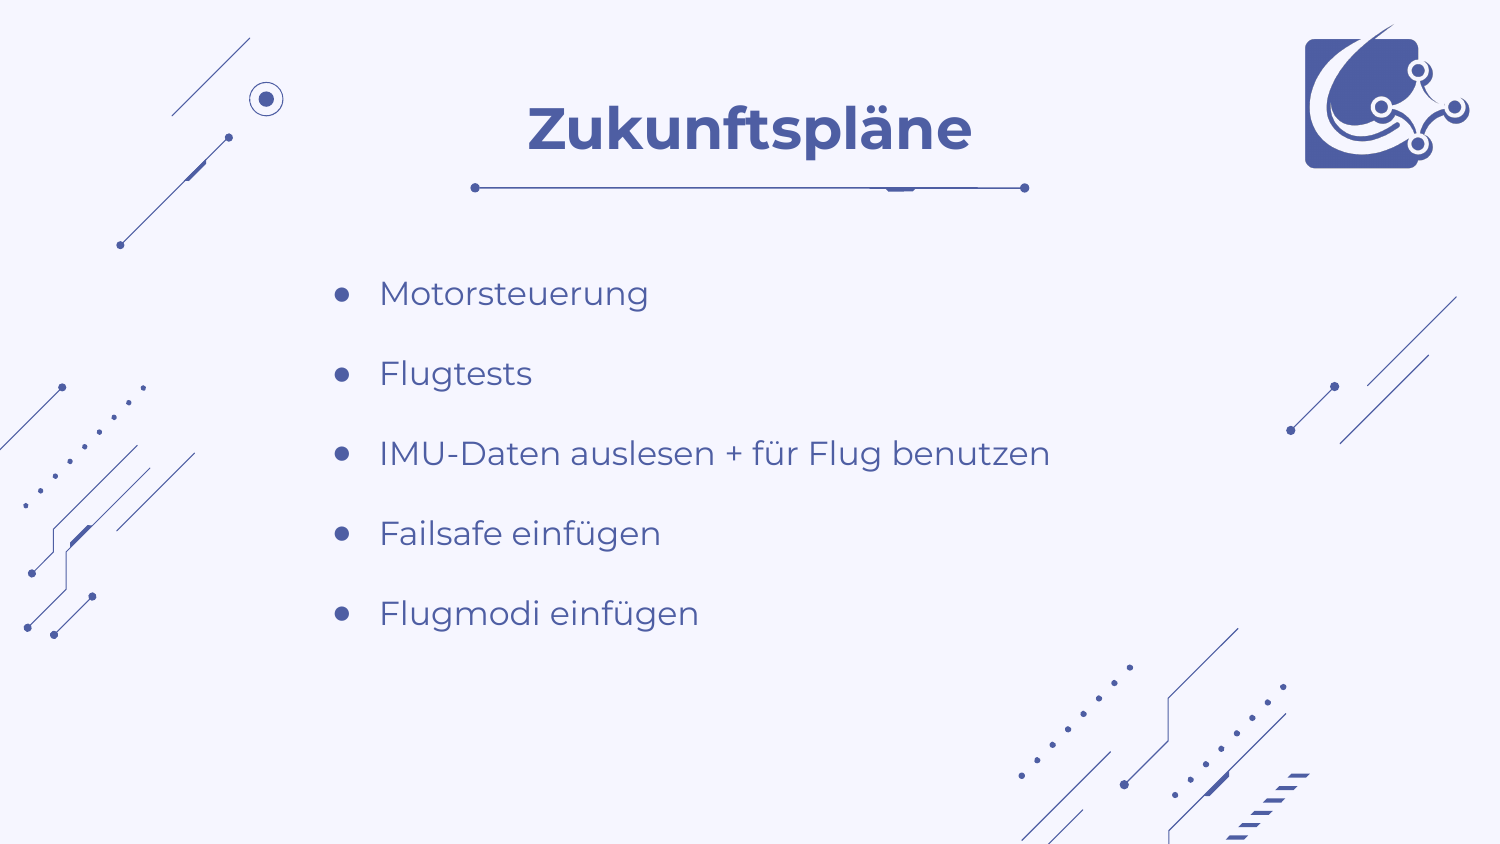

# Zukunftspläne

Motorsteuerung

Flugtests

IMU-Daten auslesen + für Flug benutzen

Failsafe einfügen

Flugmodi einfügen